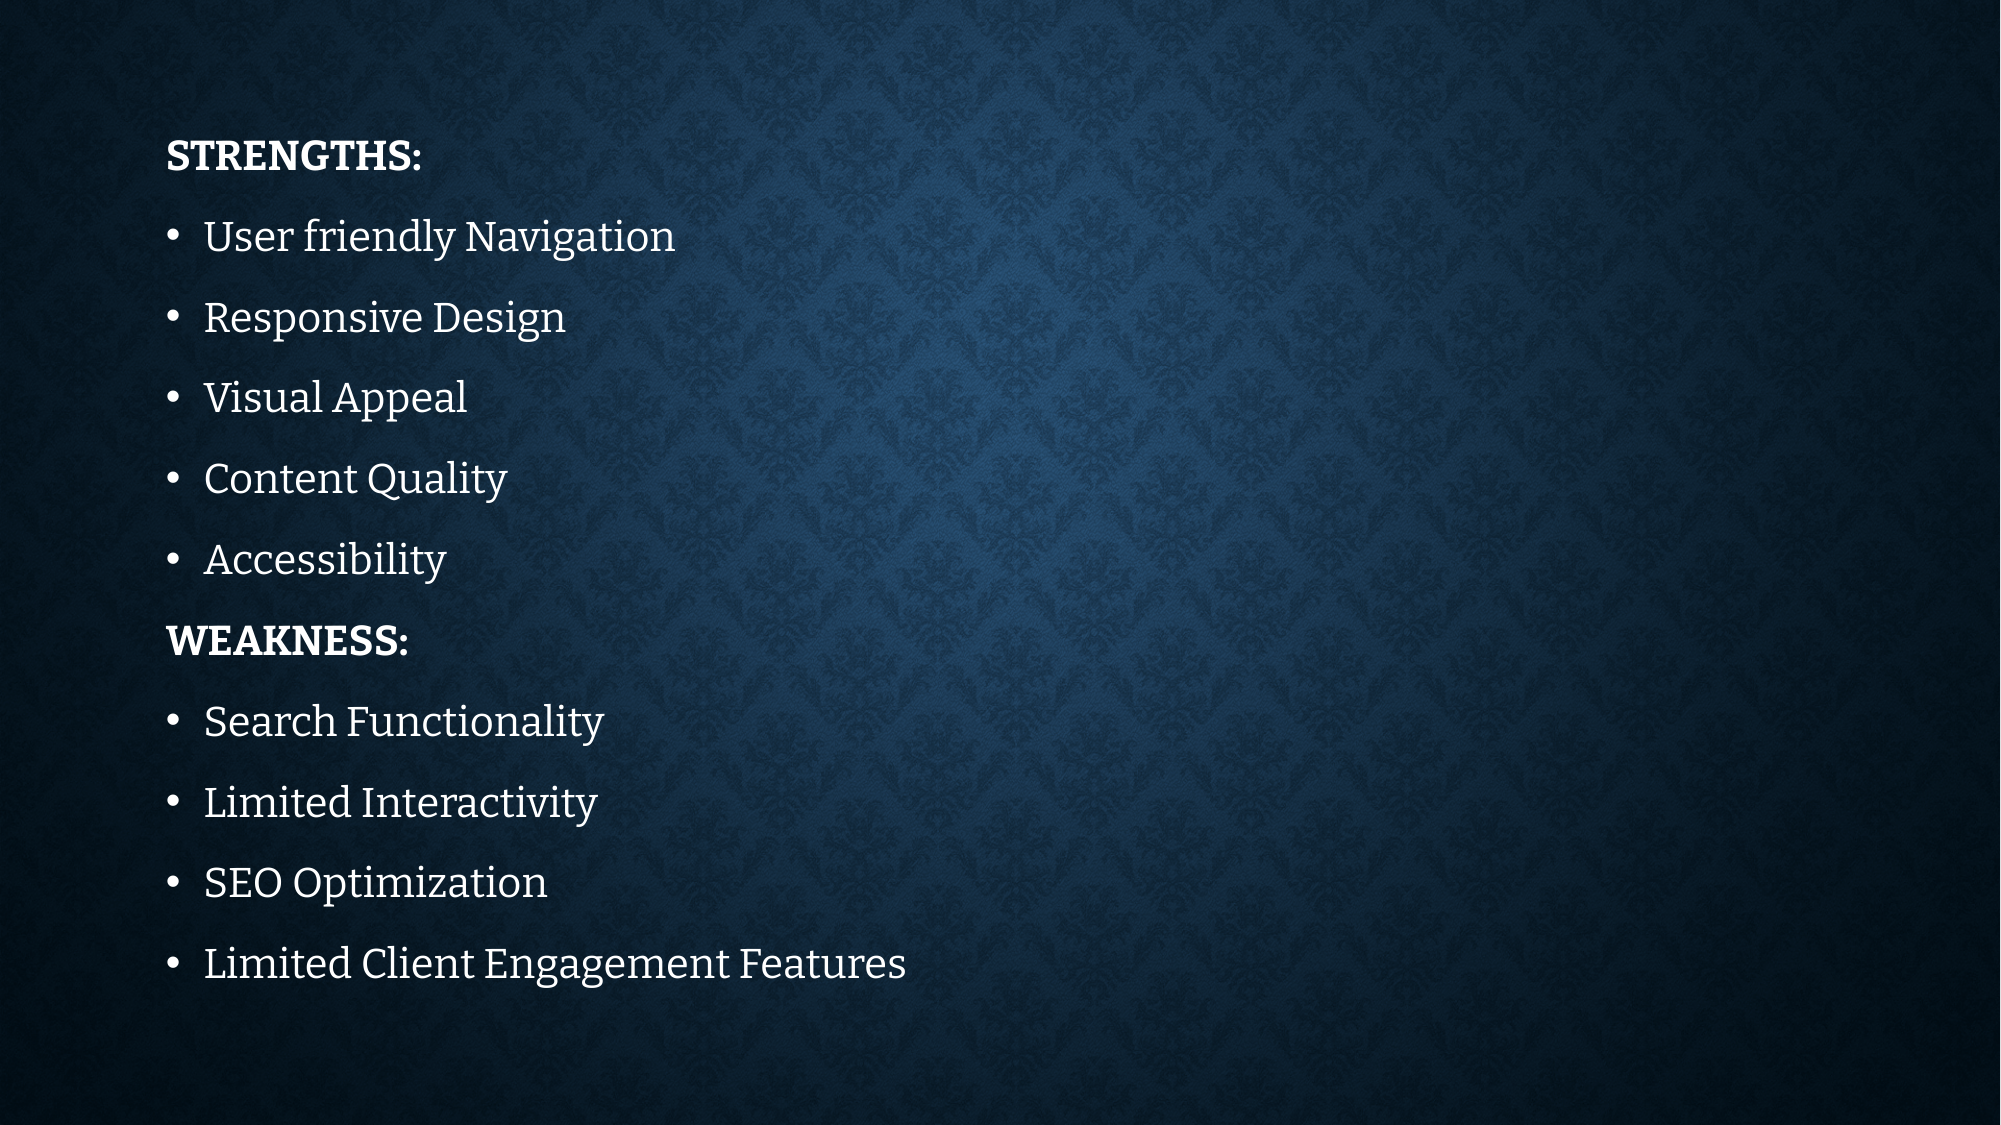

STRENGTHS:
User friendly Navigation
Responsive Design
Visual Appeal
Content Quality
Accessibility
WEAKNESS:
Search Functionality
Limited Interactivity
SEO Optimization
Limited Client Engagement Features